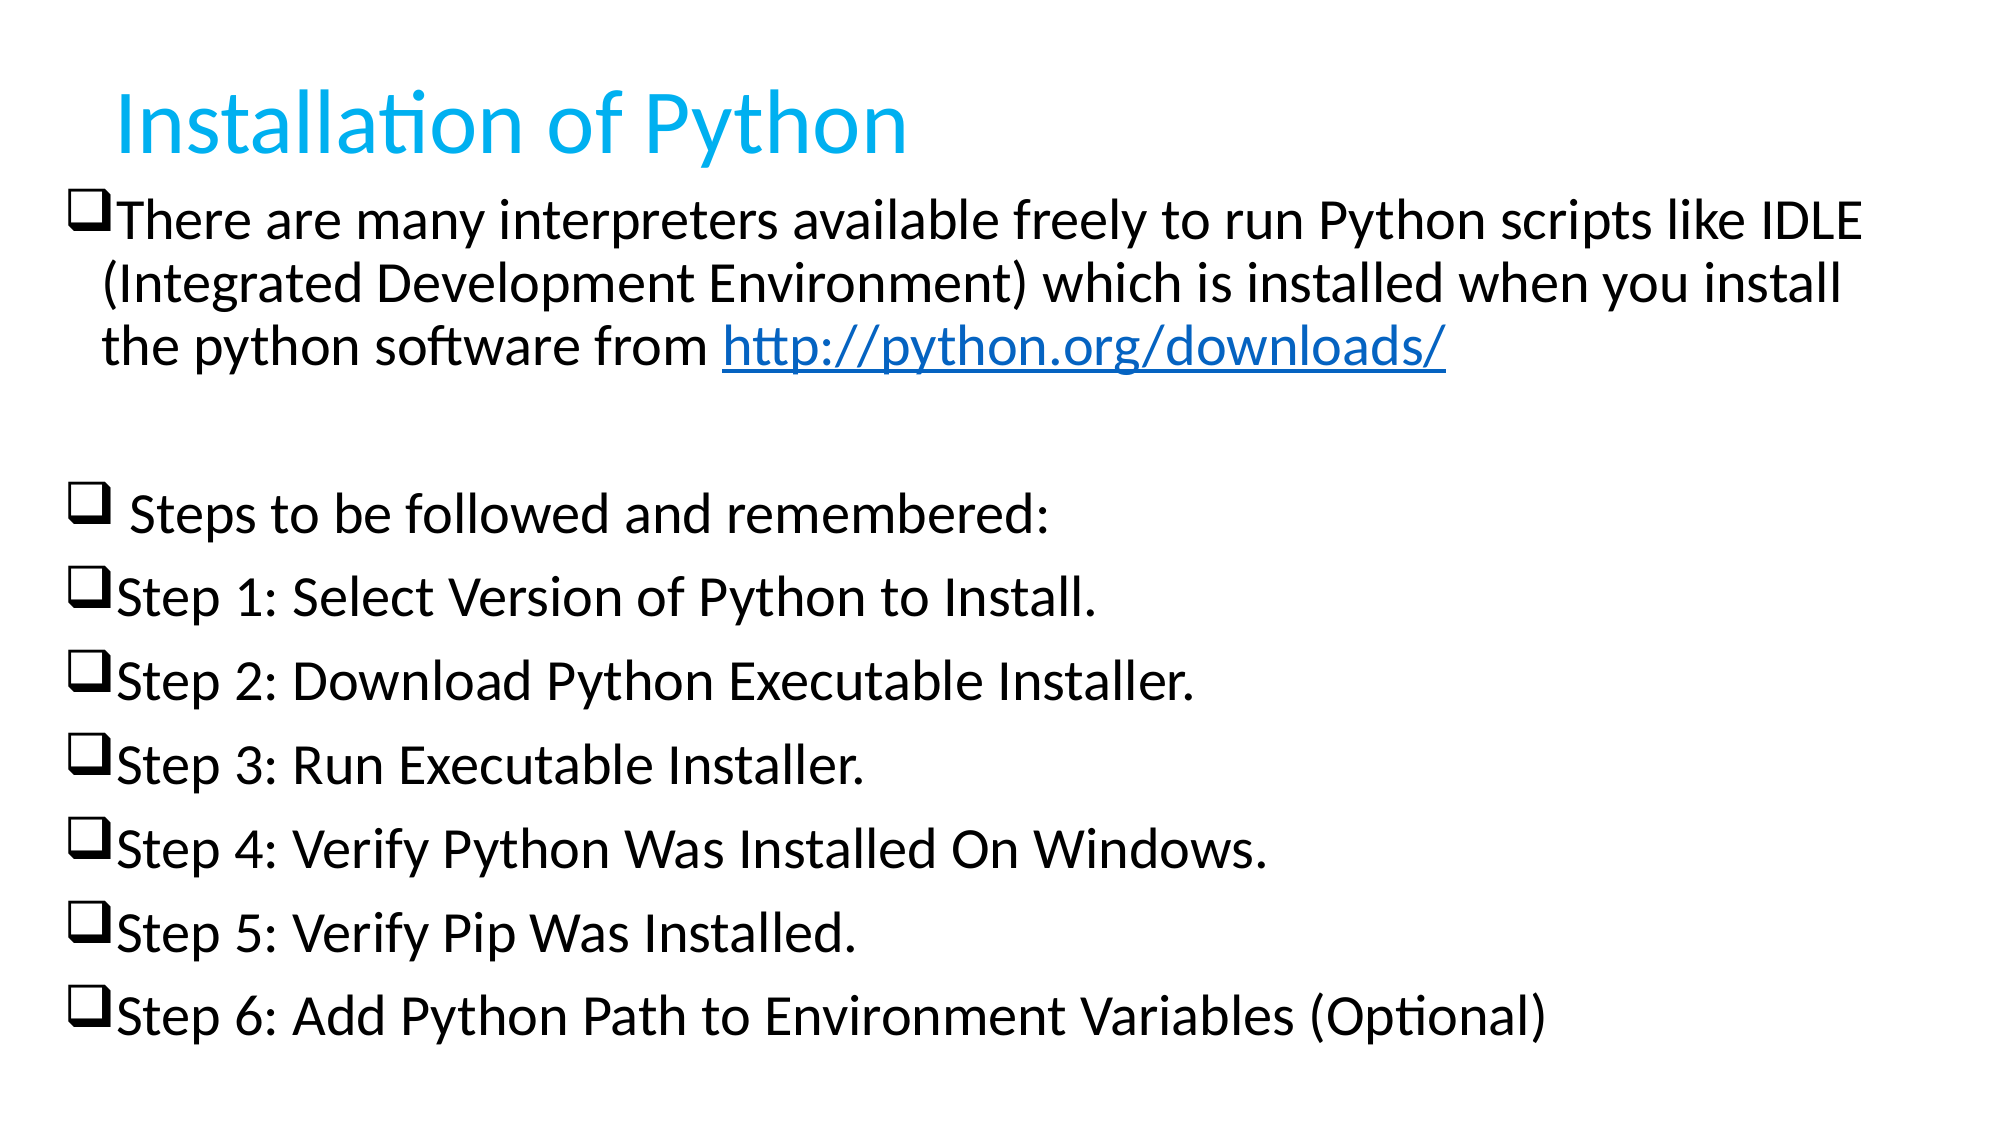

Installation of Python
There are many interpreters available freely to run Python scripts like IDLE (Integrated Development Environment) which is installed when you install the python software from http://python.org/downloads/

 Steps to be followed and remembered:
Step 1: Select Version of Python to Install.
Step 2: Download Python Executable Installer.
Step 3: Run Executable Installer.
Step 4: Verify Python Was Installed On Windows.
Step 5: Verify Pip Was Installed.
Step 6: Add Python Path to Environment Variables (Optional)